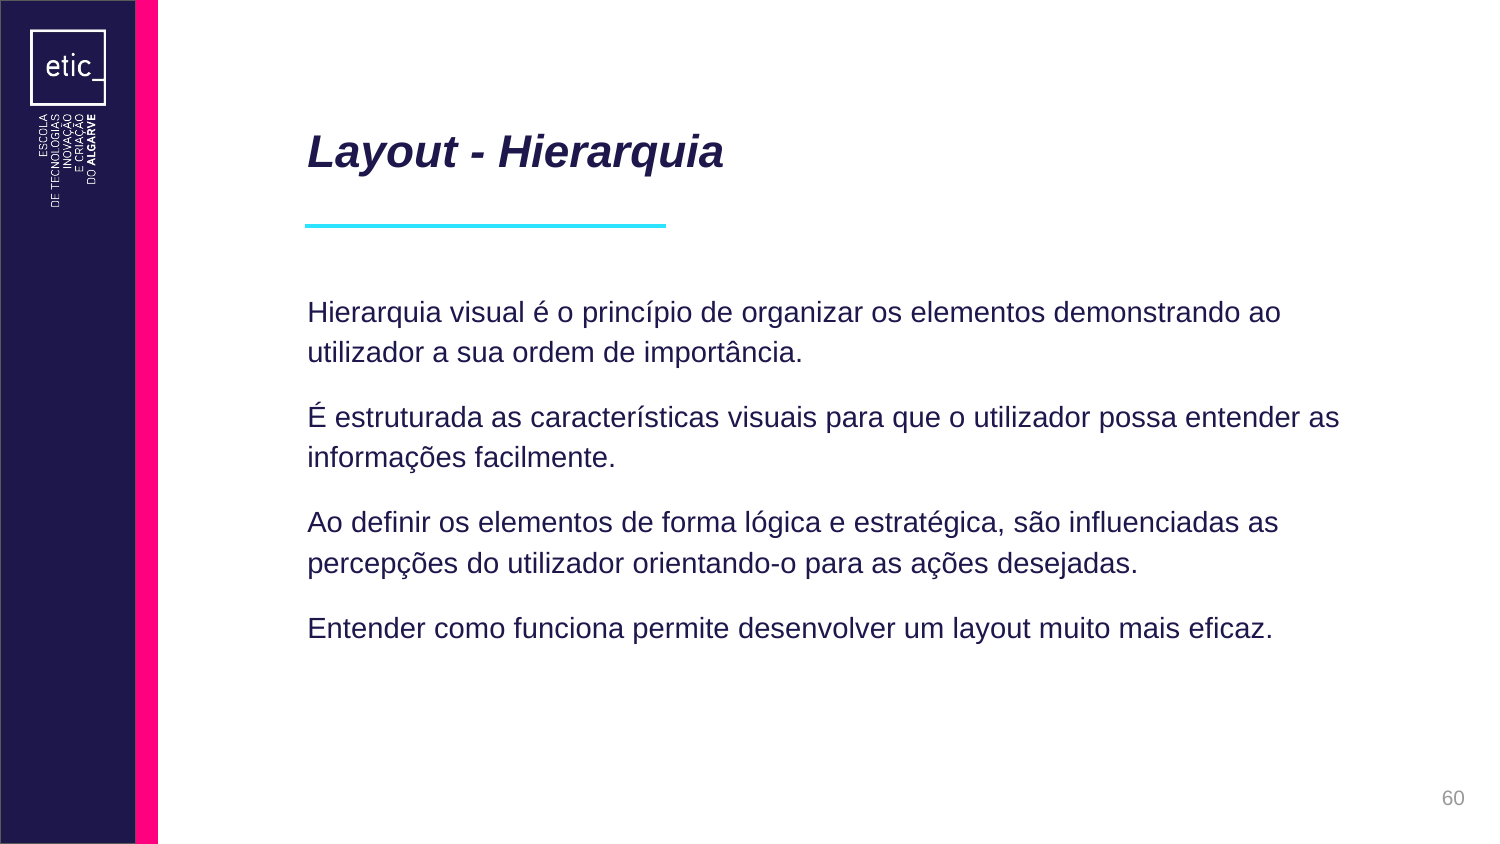

# Layout - Hierarquia
Hierarquia visual é o princípio de organizar os elementos demonstrando ao utilizador a sua ordem de importância.
É estruturada as características visuais para que o utilizador possa entender as informações facilmente.
Ao definir os elementos de forma lógica e estratégica, são influenciadas as percepções do utilizador orientando-o para as ações desejadas.
Entender como funciona permite desenvolver um layout muito mais eficaz.
60